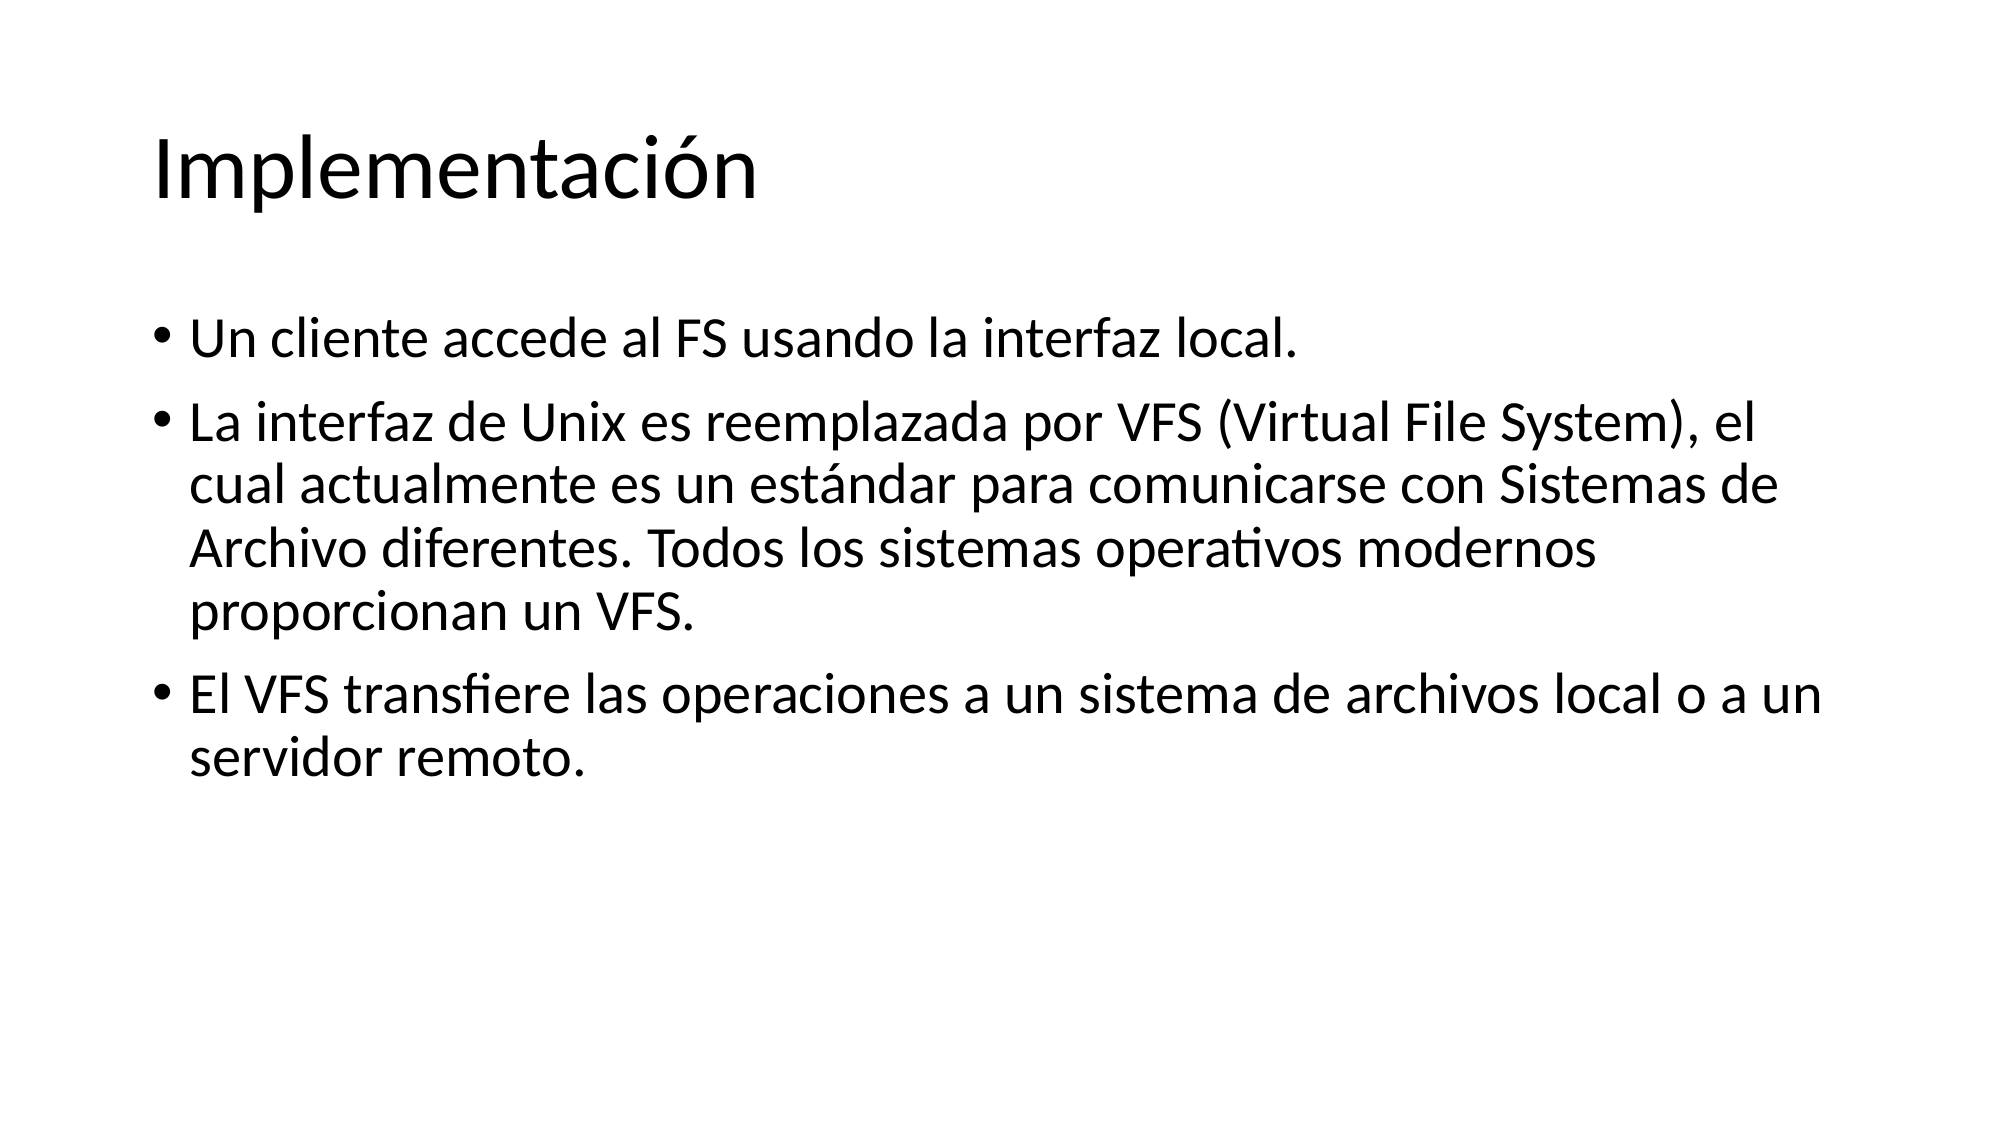

# Implementación
Un cliente accede al FS usando la interfaz local.
La interfaz de Unix es reemplazada por VFS (Virtual File System), el cual actualmente es un estándar para comunicarse con Sistemas de Archivo diferentes. Todos los sistemas operativos modernos proporcionan un VFS.
El VFS transfiere las operaciones a un sistema de archivos local o a un servidor remoto.